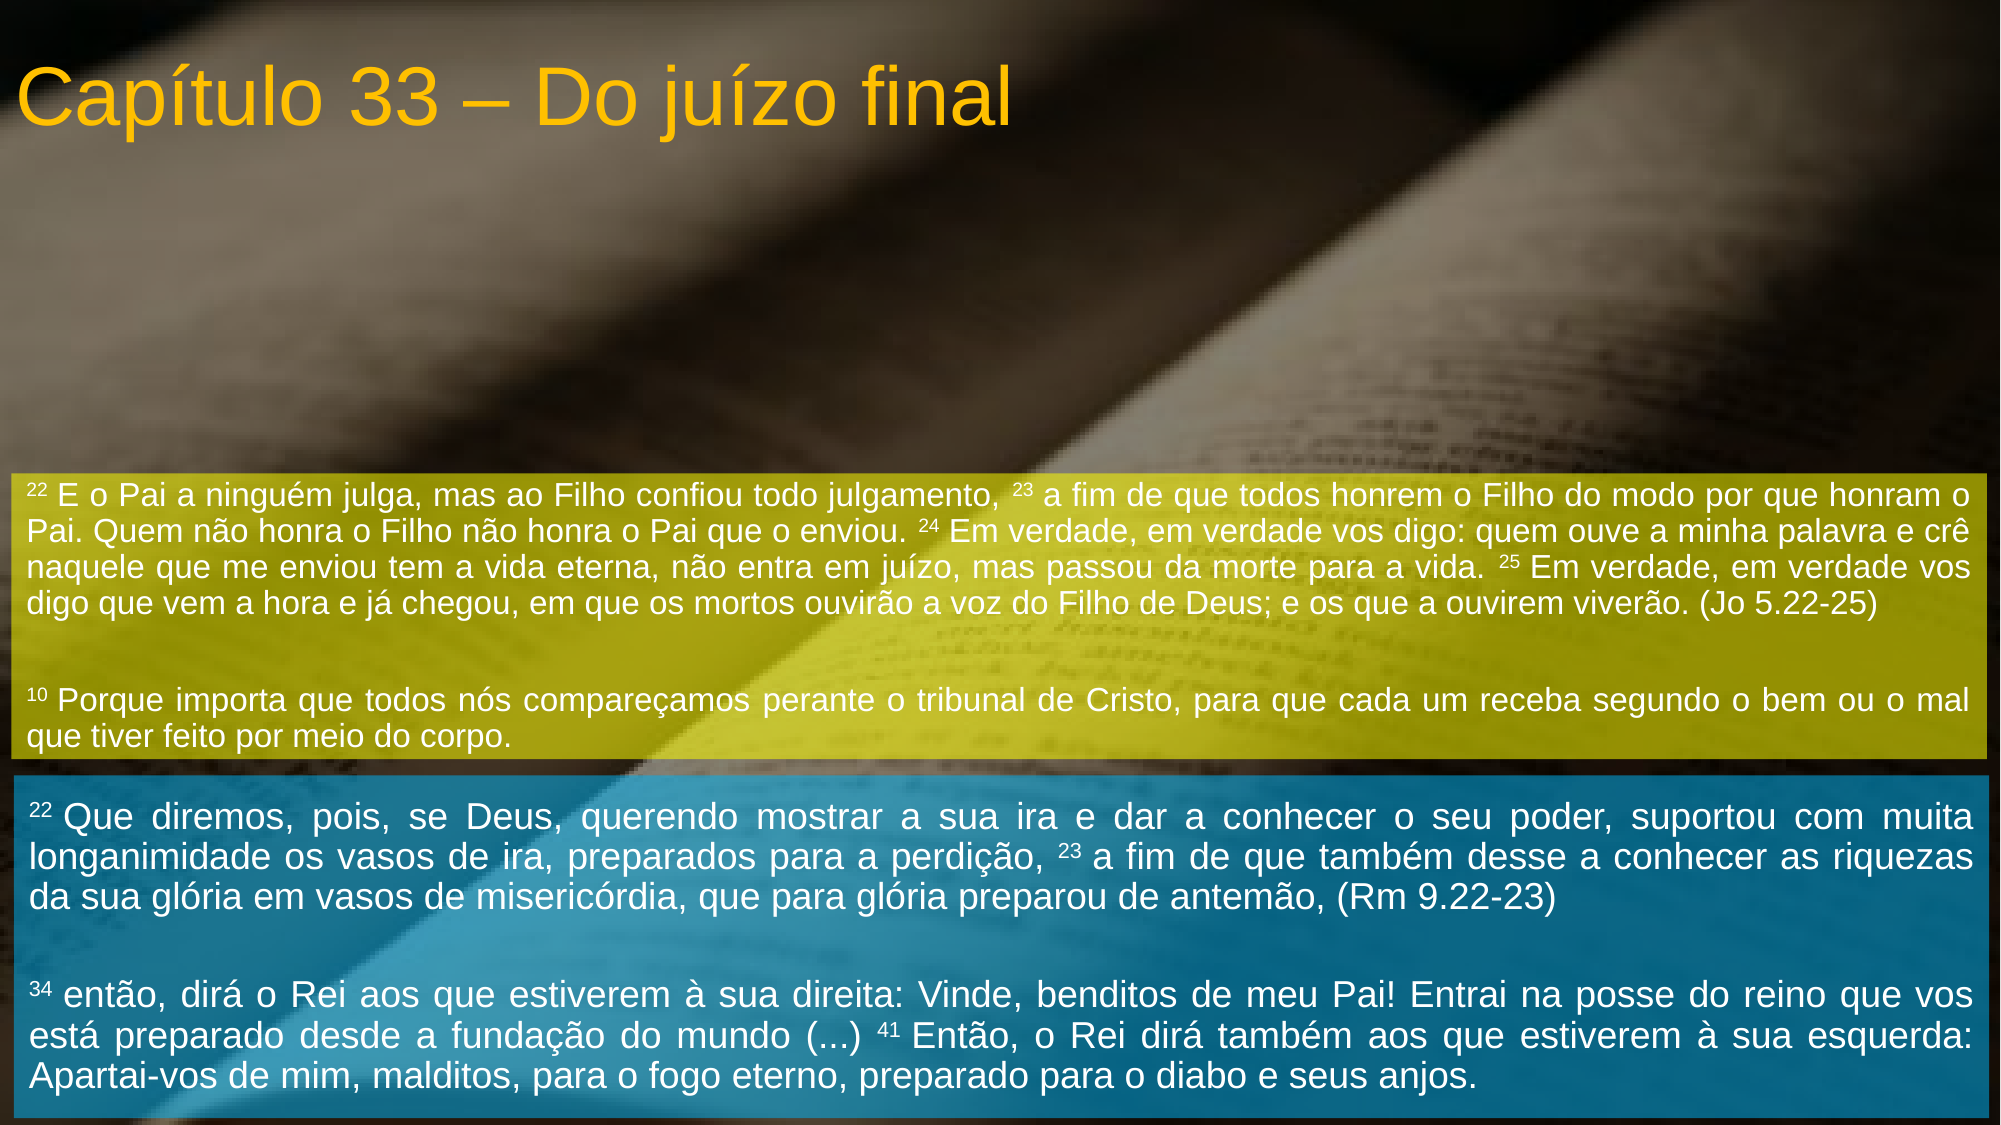

Capítulo 33 – Do juízo final
22 E o Pai a ninguém julga, mas ao Filho confiou todo julgamento, 23 a fim de que todos honrem o Filho do modo por que honram o Pai. Quem não honra o Filho não honra o Pai que o enviou. 24 Em verdade, em verdade vos digo: quem ouve a minha palavra e crê naquele que me enviou tem a vida eterna, não entra em juízo, mas passou da morte para a vida. 25 Em verdade, em verdade vos digo que vem a hora e já chegou, em que os mortos ouvirão a voz do Filho de Deus; e os que a ouvirem viverão. (Jo 5.22-25)

10 Porque importa que todos nós compareçamos﻿ perante o tribunal de Cristo, para que cada um receba segundo o bem ou o mal que tiver feito por meio do corpo.
22 Que diremos, pois, se Deus, querendo mostrar a sua ira e dar a conhecer o seu poder, suportou com muita longanimidade os vasos de ira, preparados para a perdição, 23 a fim de que também desse a conhecer as riquezas da sua glória em vasos de misericórdia, que para glória preparou de antemão, (Rm 9.22-23)

34 então, dirá o Rei aos que estiverem à sua direita: Vinde, benditos de meu Pai! Entrai na posse do reino que vos está preparado desde a fundação do mundo (...) 41 Então, o Rei dirá também aos que estiverem à sua esquerda: Apartai-vos de mim, malditos, para o fogo eterno, preparado para o diabo e seus anjos.